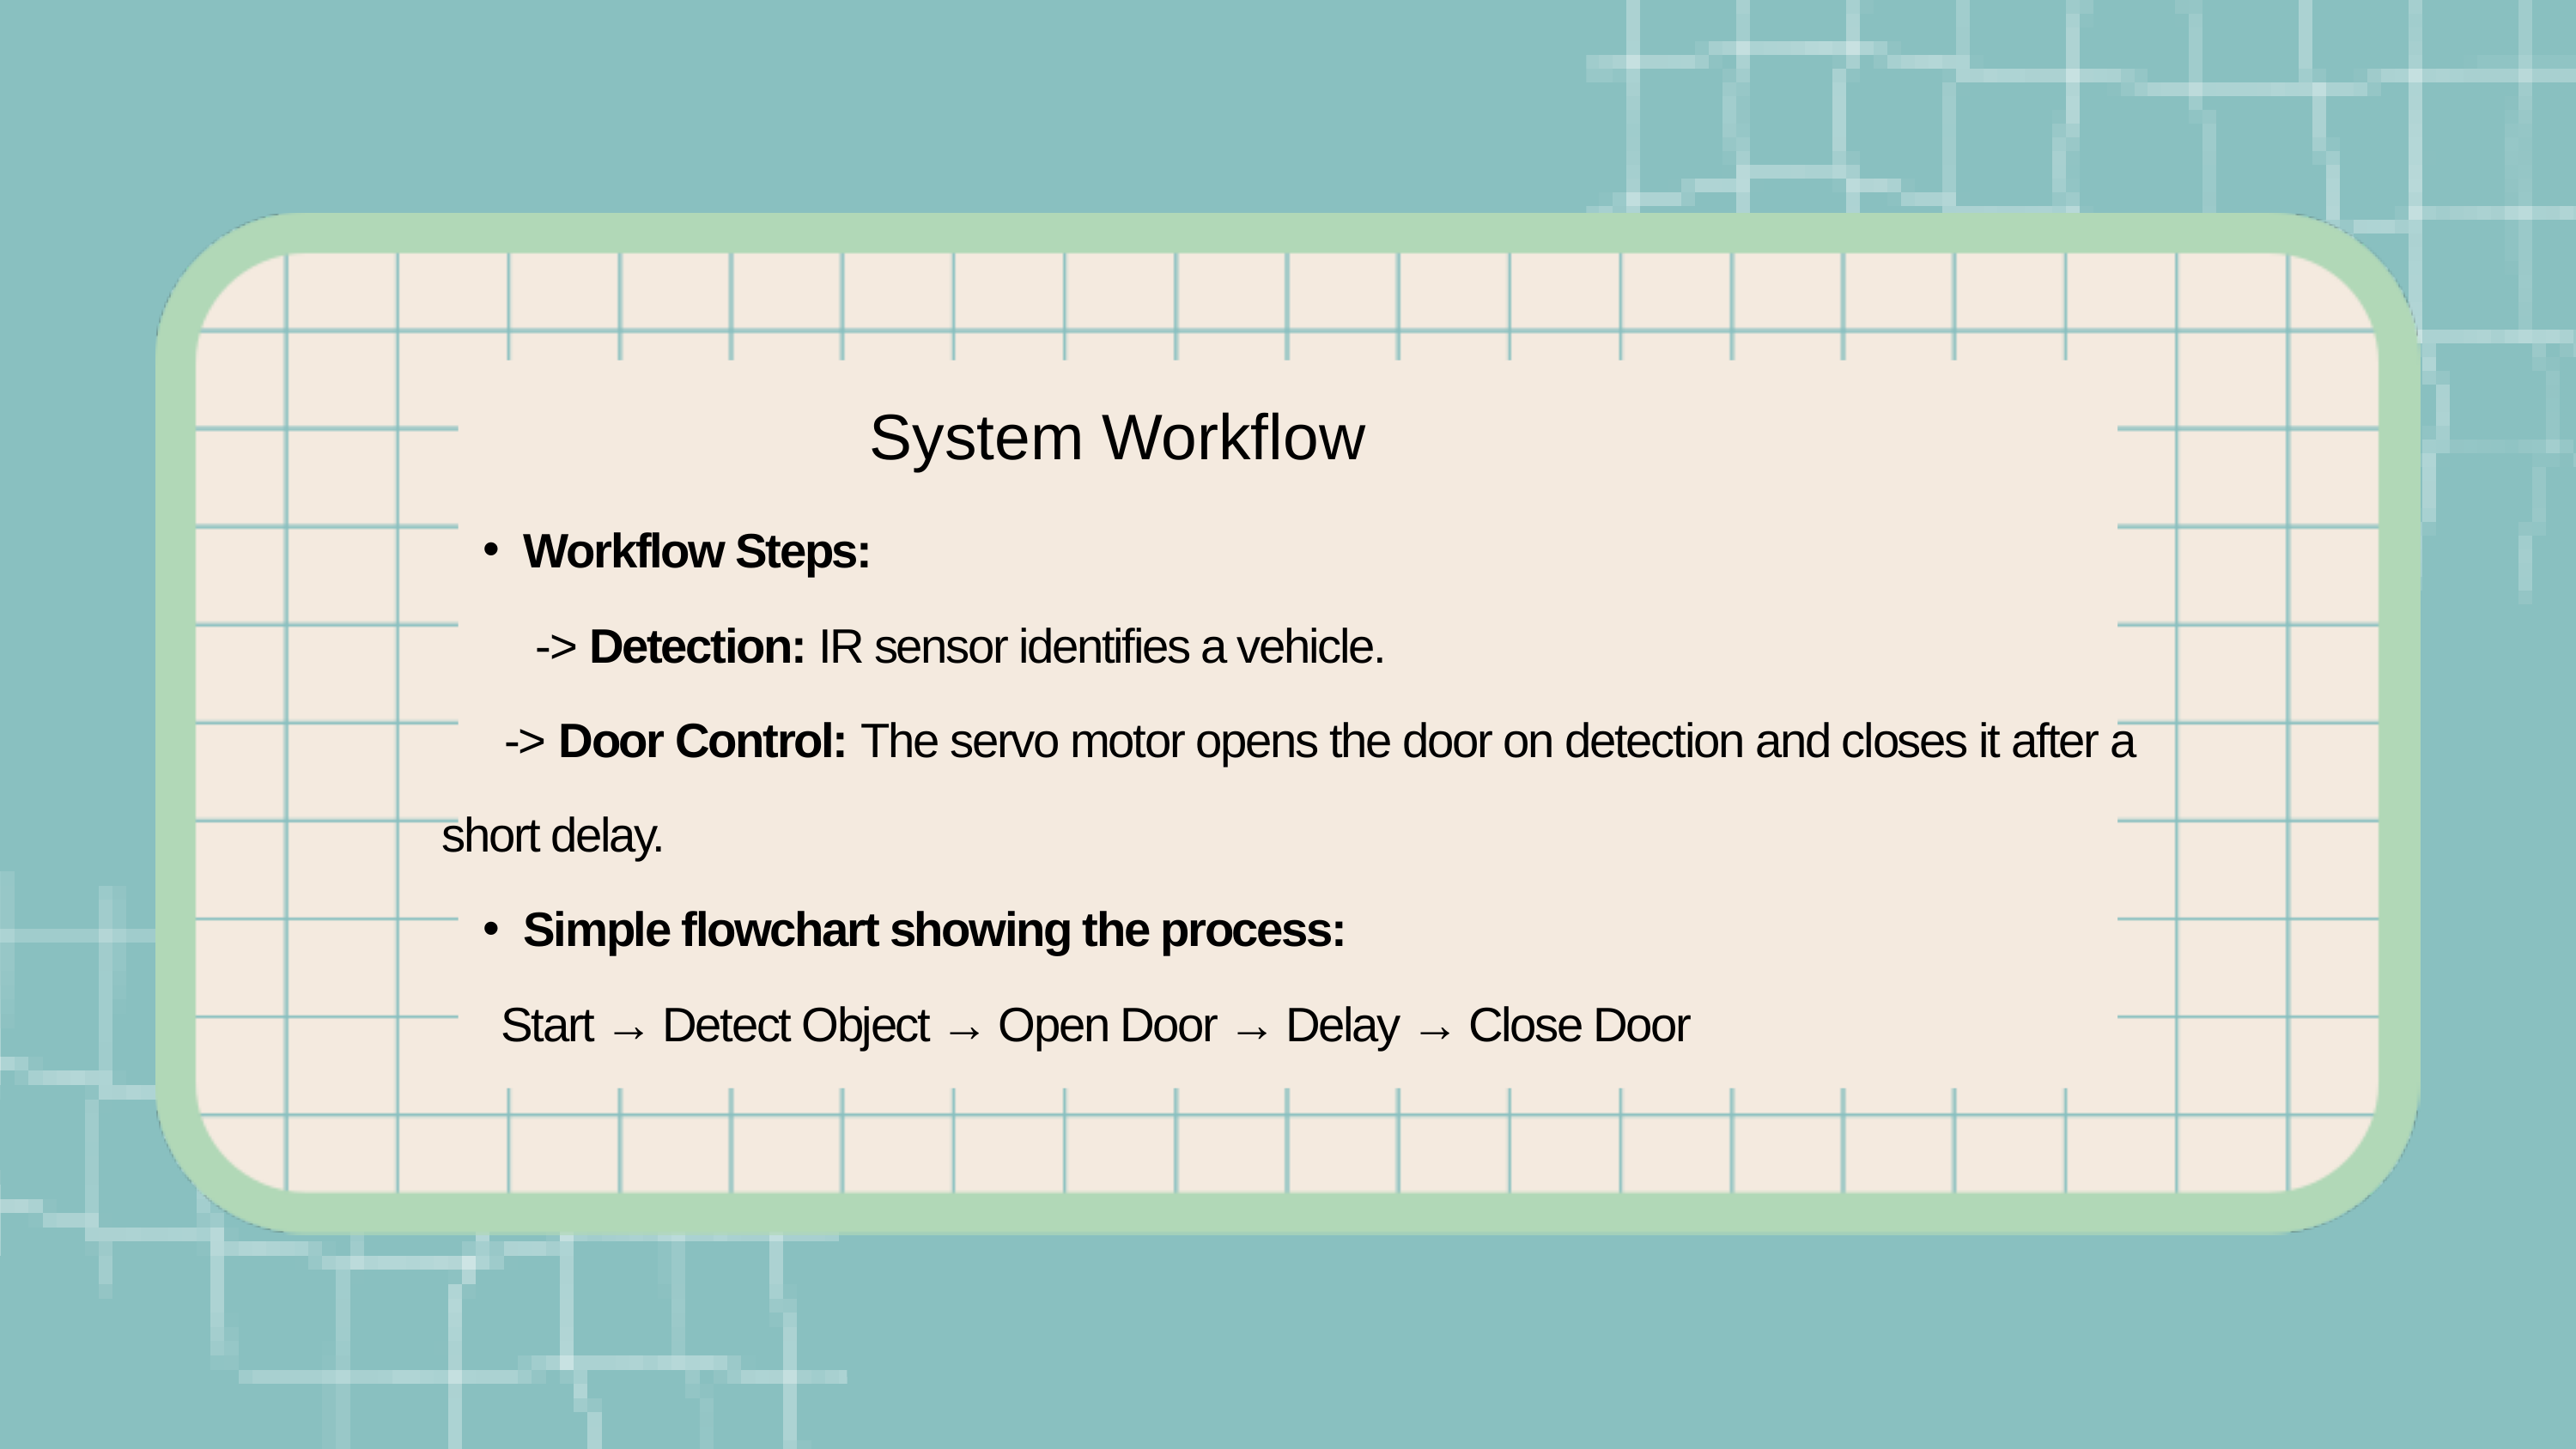

System Workflow
Workflow Steps:
        -> Detection: IR sensor identifies a vehicle.
     -> Door Control: The servo motor opens the door on detection and closes it after a short delay.
Simple flowchart showing the process:
     Start → Detect Object → Open Door → Delay → Close Door